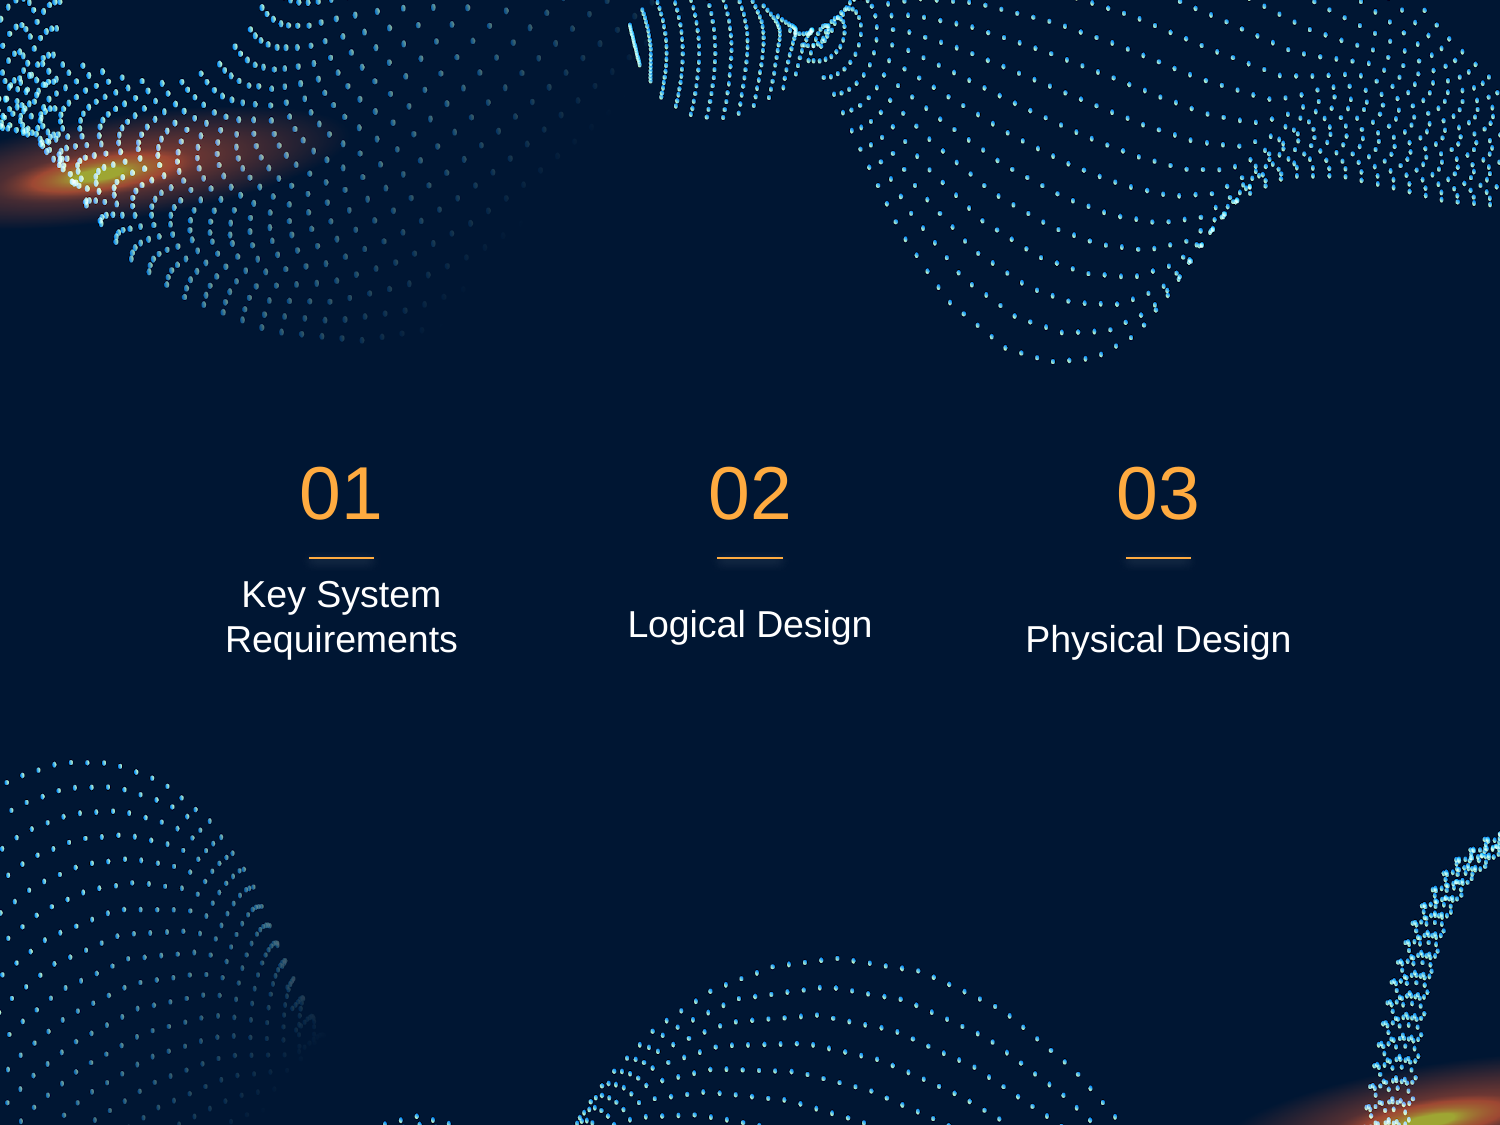

01
02
03
# Logical Design
Key System Requirements
Physical Design